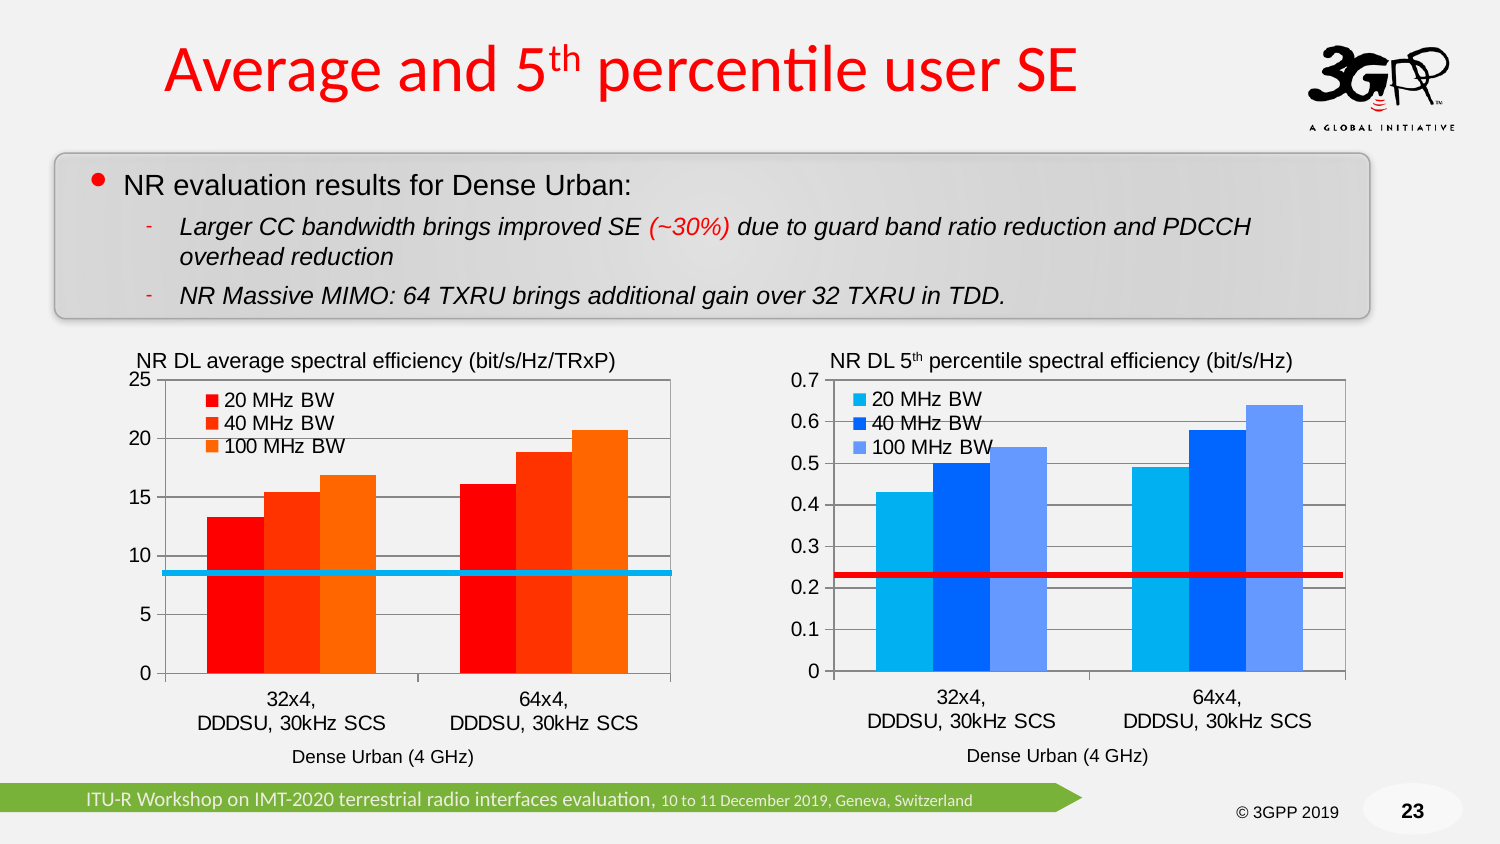

# Average and 5th percentile user SE

NR evaluation results for Dense Urban:
Larger CC bandwidth brings improved SE (~30%) due to guard band ratio reduction and PDCCH overhead reduction
NR Massive MIMO: 64 TXRU brings additional gain over 32 TXRU in TDD.
NR DL average spectral efficiency (bit/s/Hz/TRxP)
NR DL 5th percentile spectral efficiency (bit/s/Hz)

### Chart

| Category | 20 MHz BW | 40 MHz BW | 100 MHz BW |
|---|---|---|---|
| 32x4,
DDDSU, 30kHz SCS | 13.28 | 15.42 | 16.89 |
| 64x4,
DDDSU, 30kHz SCS | 16.1 | 18.84 | 20.7 |

### Chart

| Category | 20 MHz BW | 40 MHz BW | 100 MHz BW |
|---|---|---|---|
| 32x4,
DDDSU, 30kHz SCS | 0.4300000000000001 | 0.5 | 0.54 |
| 64x4,
DDDSU, 30kHz SCS | 0.4900000000000001 | 0.5800000000000001 | 0.6400000000000002 |
Dense Urban (4 GHz)
Dense Urban (4 GHz)